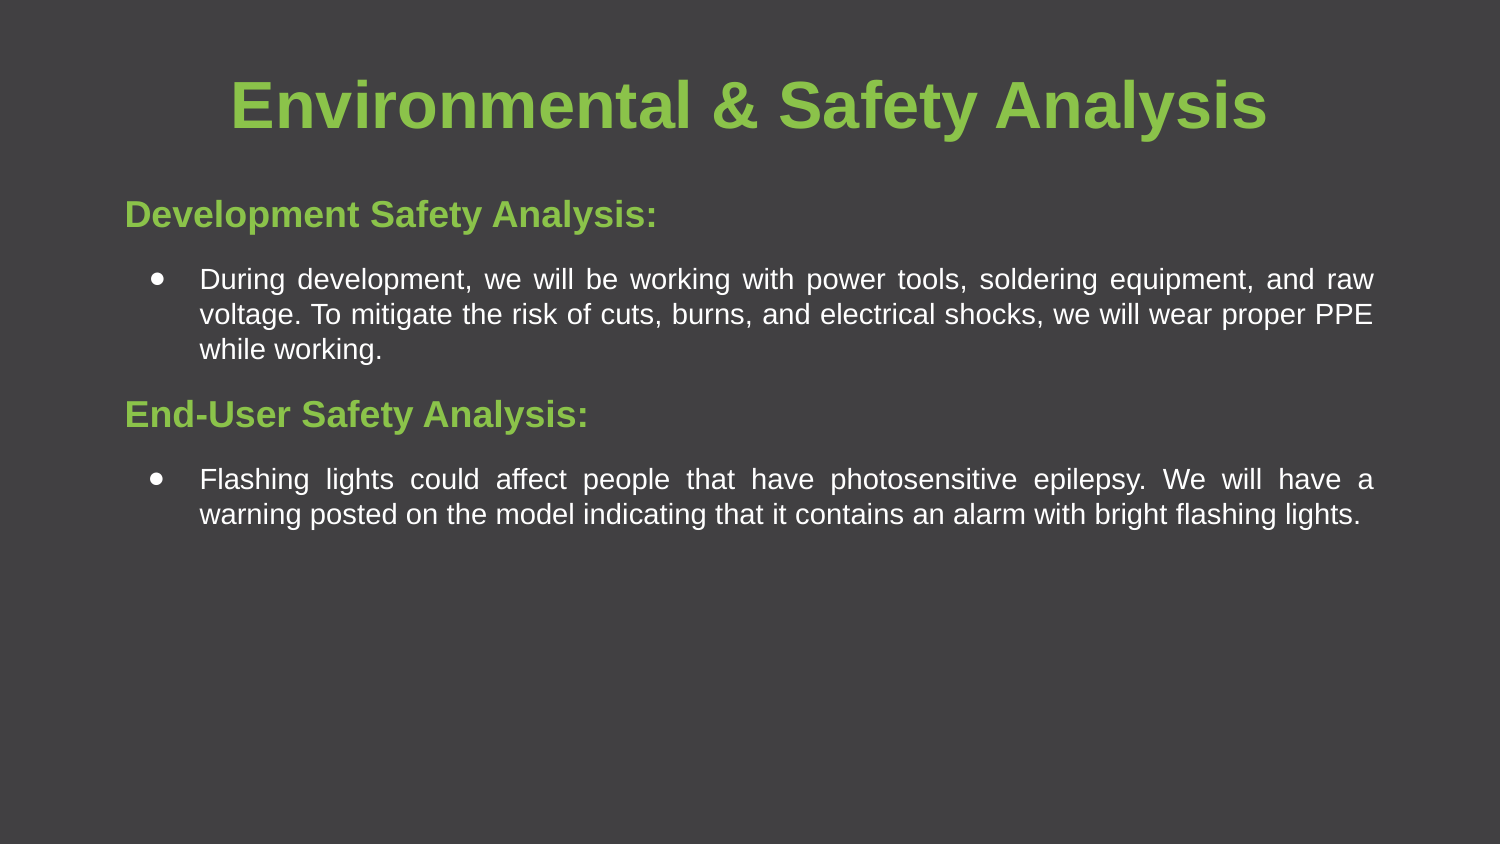

Environmental & Safety Analysis
# Development Safety Analysis:
During development, we will be working with power tools, soldering equipment, and raw voltage. To mitigate the risk of cuts, burns, and electrical shocks, we will wear proper PPE while working.
End-User Safety Analysis:
Flashing lights could affect people that have photosensitive epilepsy. We will have a warning posted on the model indicating that it contains an alarm with bright flashing lights.